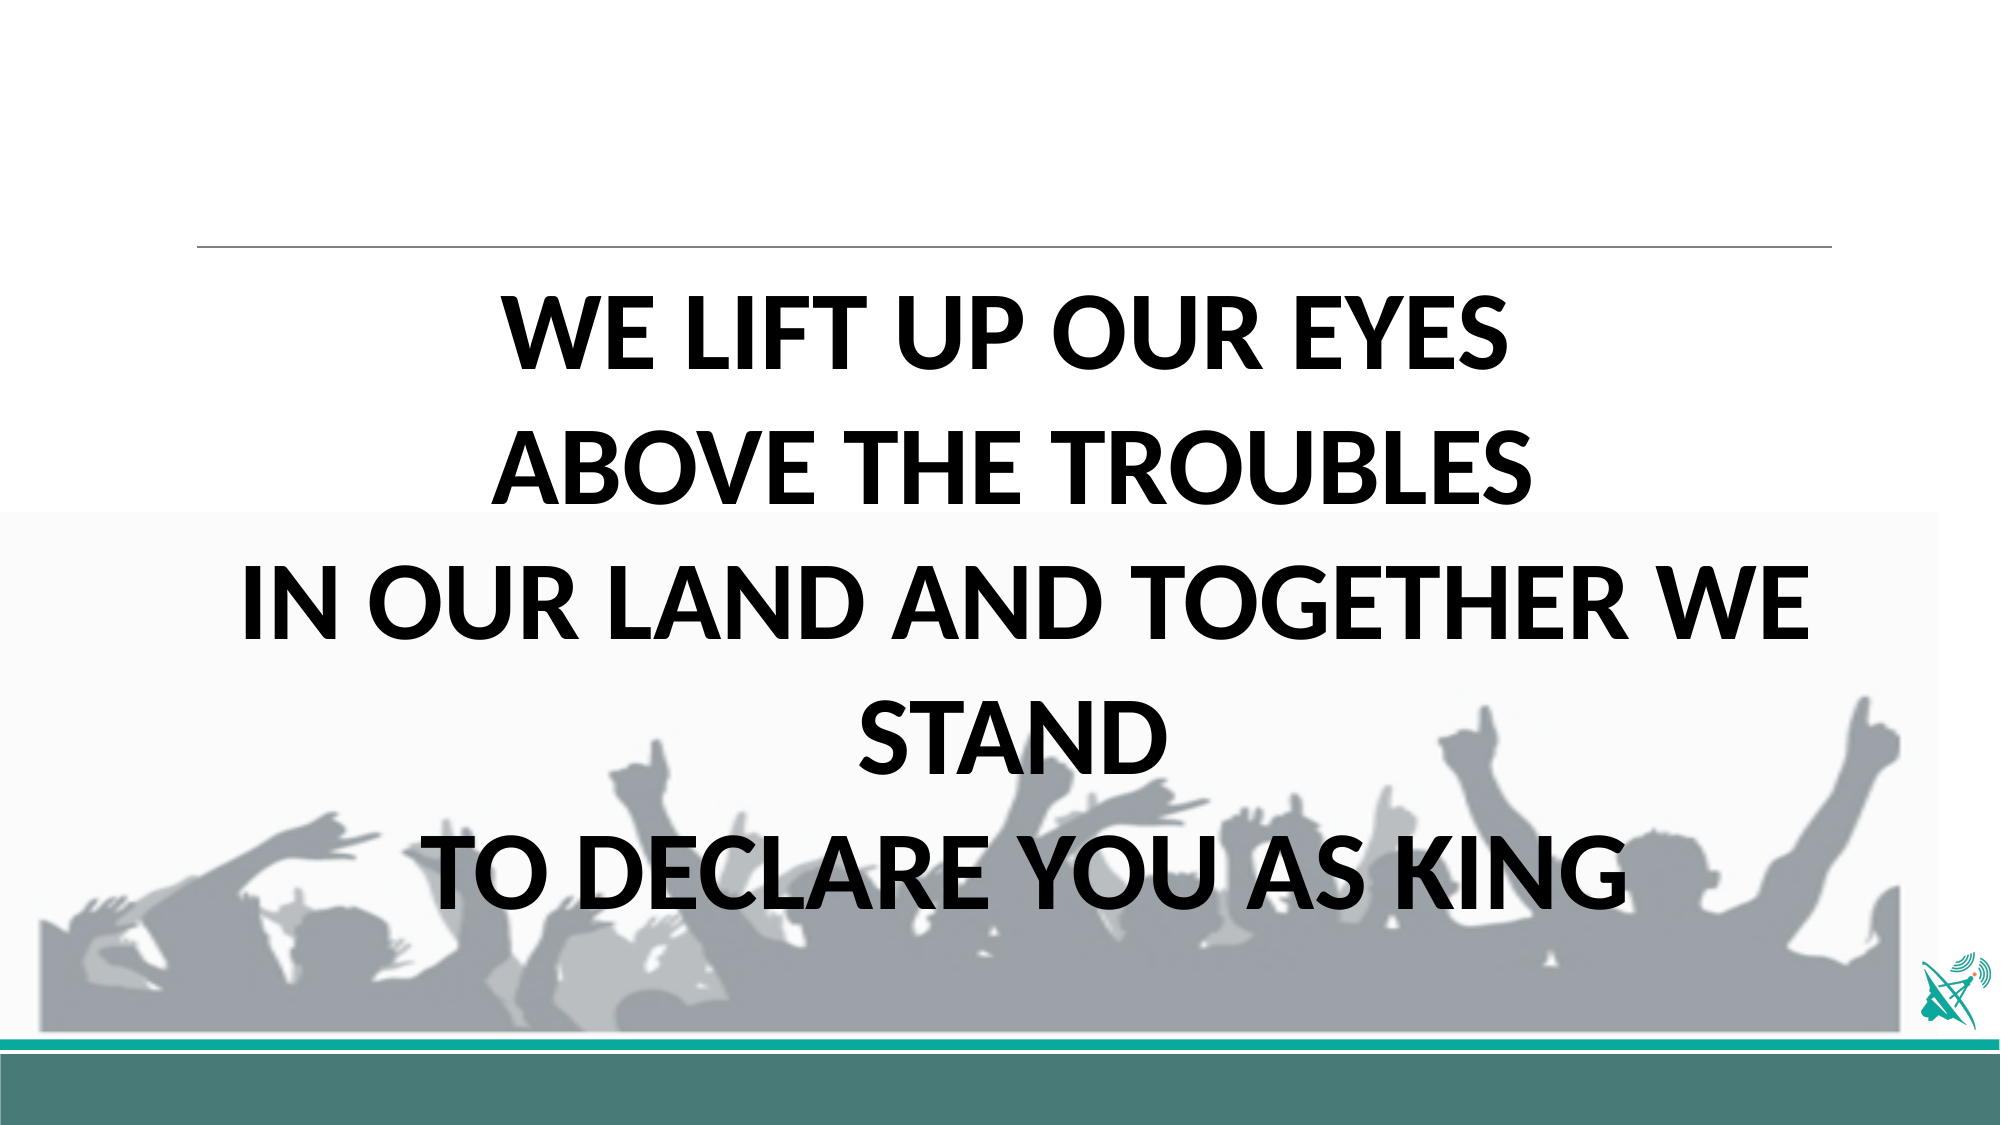

WE LIFT UP OUR EYES
ABOVE THE TROUBLES
IN OUR LAND AND TOGETHER WE STAND
TO DECLARE YOU AS KING